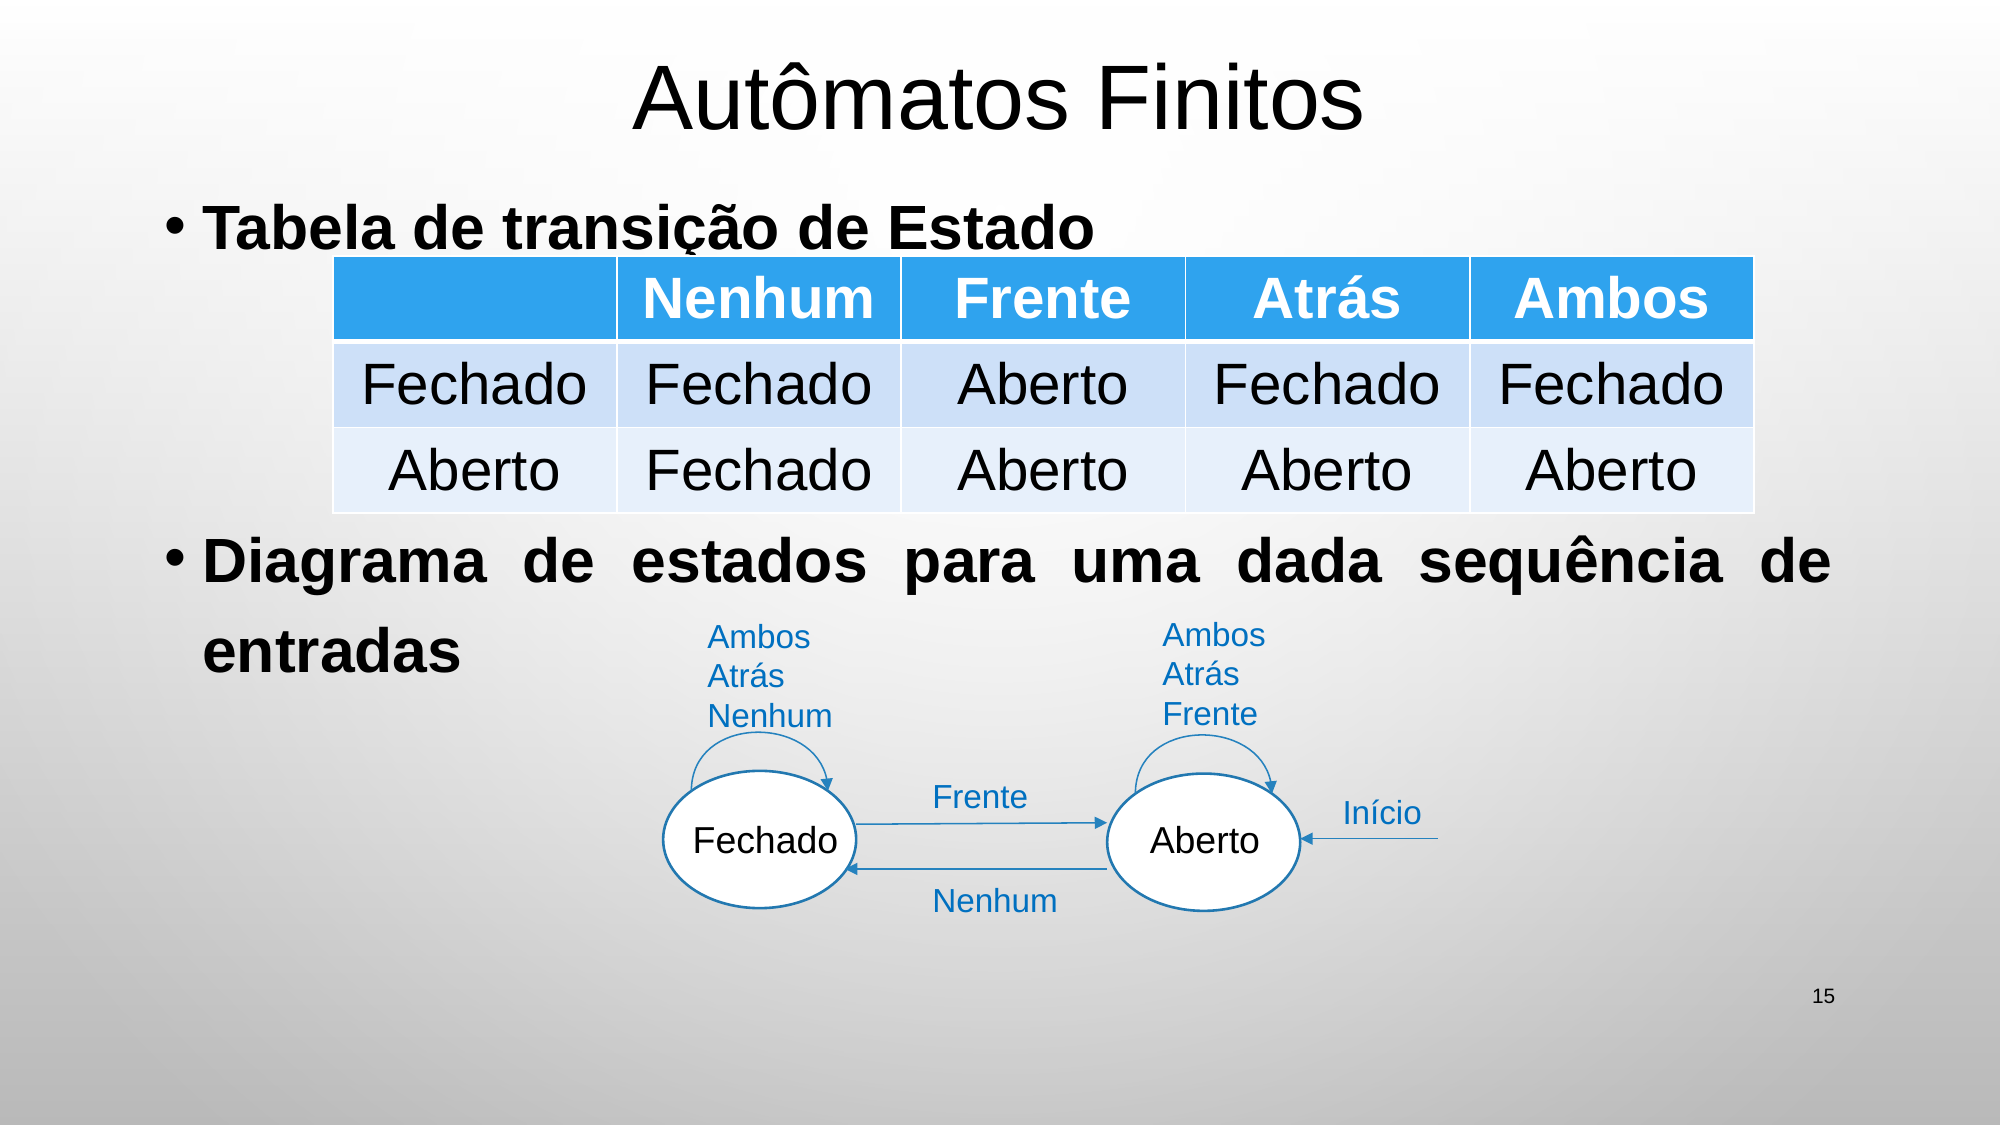

# Autômatos Finitos
Tabela de transição de Estado

Diagrama de estados para uma dada sequência de entradas

|  | Nenhum | Frente | Atrás | Ambos |
| --- | --- | --- | --- | --- |
| Fechado | Fechado | Aberto | Fechado | Fechado |
| Aberto | Fechado | Aberto | Aberto | Aberto |
Ambos
Atrás
Frente
Ambos
Atrás
Nenhum
Frente
Fe
Fe
Início
Fechado
Aberto
Nenhum
15